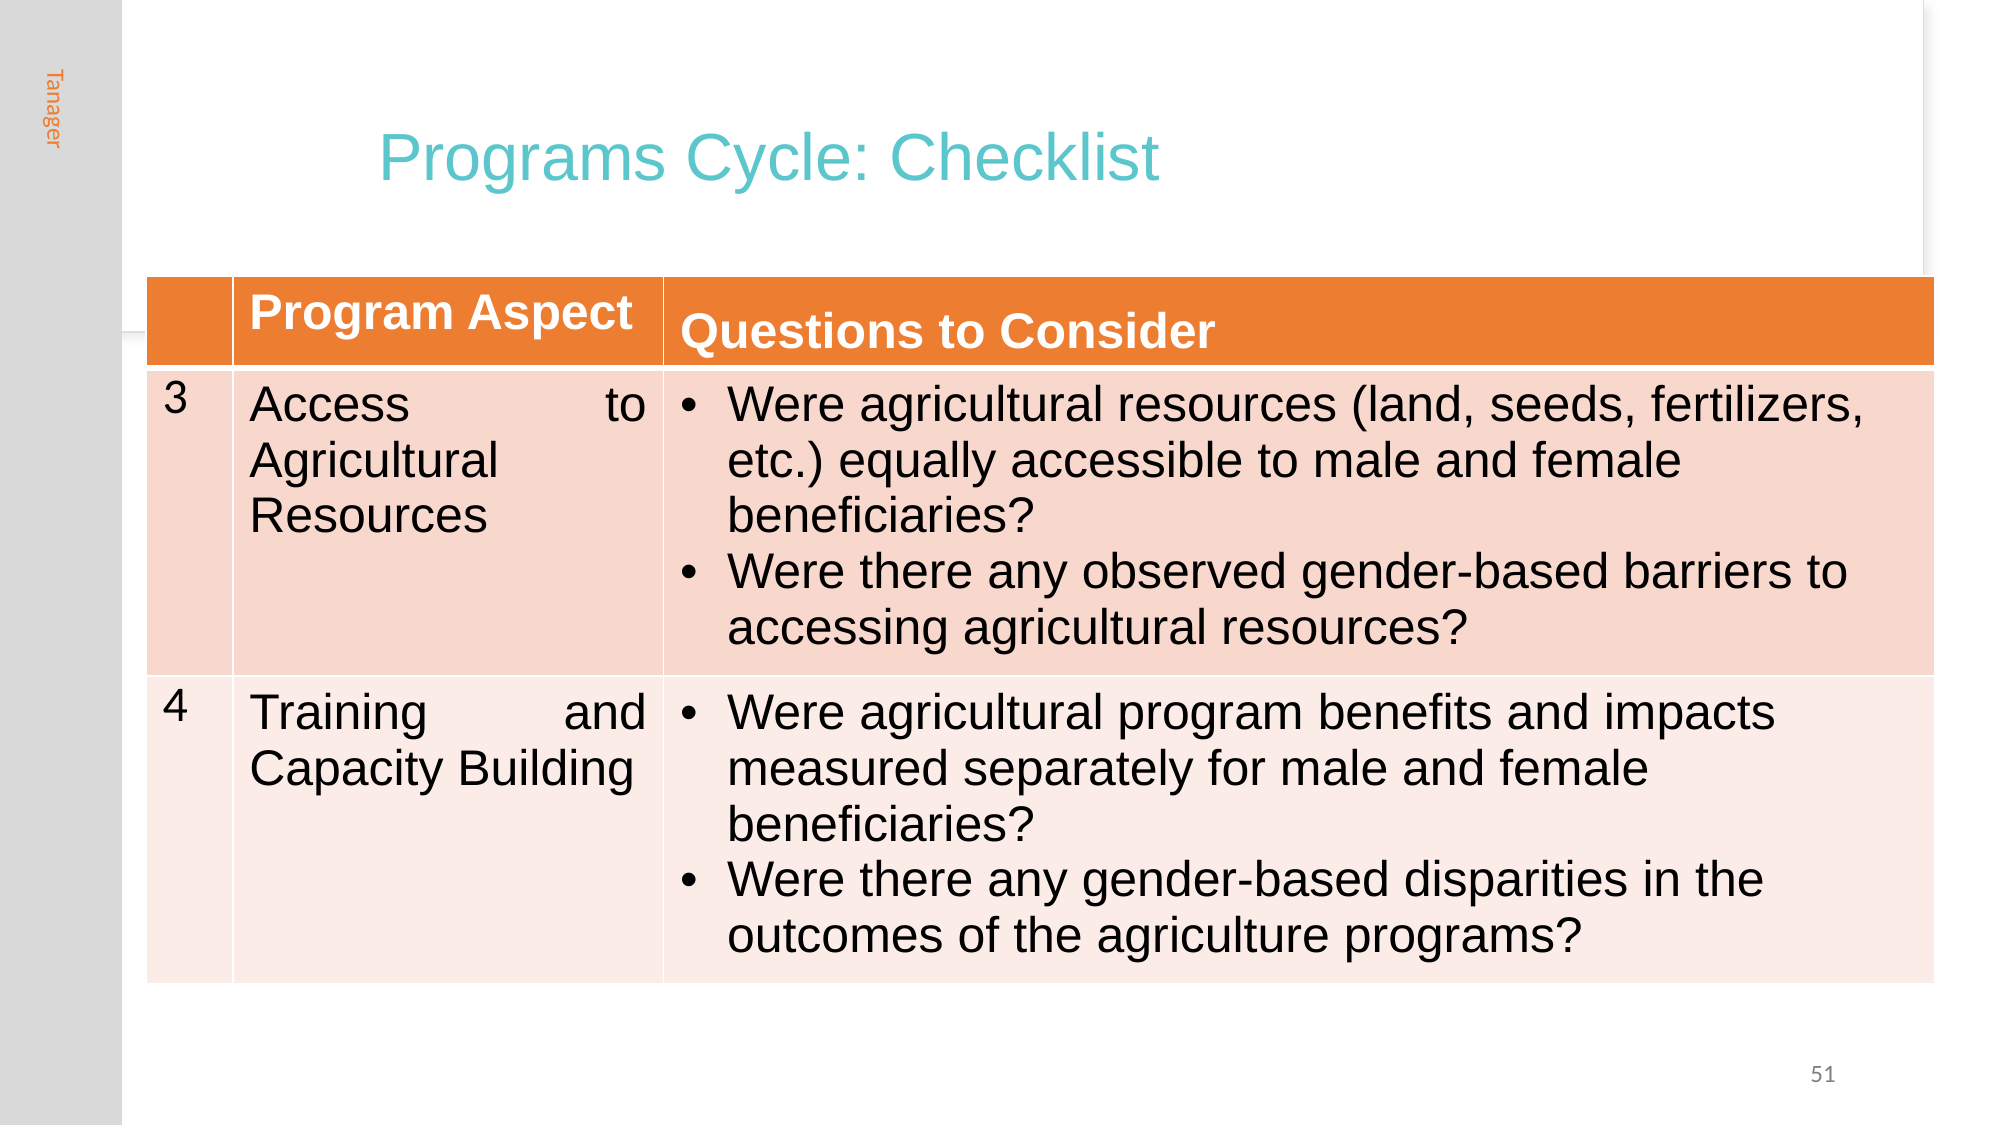

Programs Cycle: Checklist

|  | Program Aspect | Questions to Consider |
| --- | --- | --- |
| 3 | Access to Agricultural Resources | Were agricultural resources (land, seeds, fertilizers, etc.) equally accessible to male and female beneficiaries? Were there any observed gender-based barriers to accessing agricultural resources? |
| 4 | Training and Capacity Building | Were agricultural program benefits and impacts measured separately for male and female beneficiaries? Were there any gender-based disparities in the outcomes of the agriculture programs? |

Tanager
51